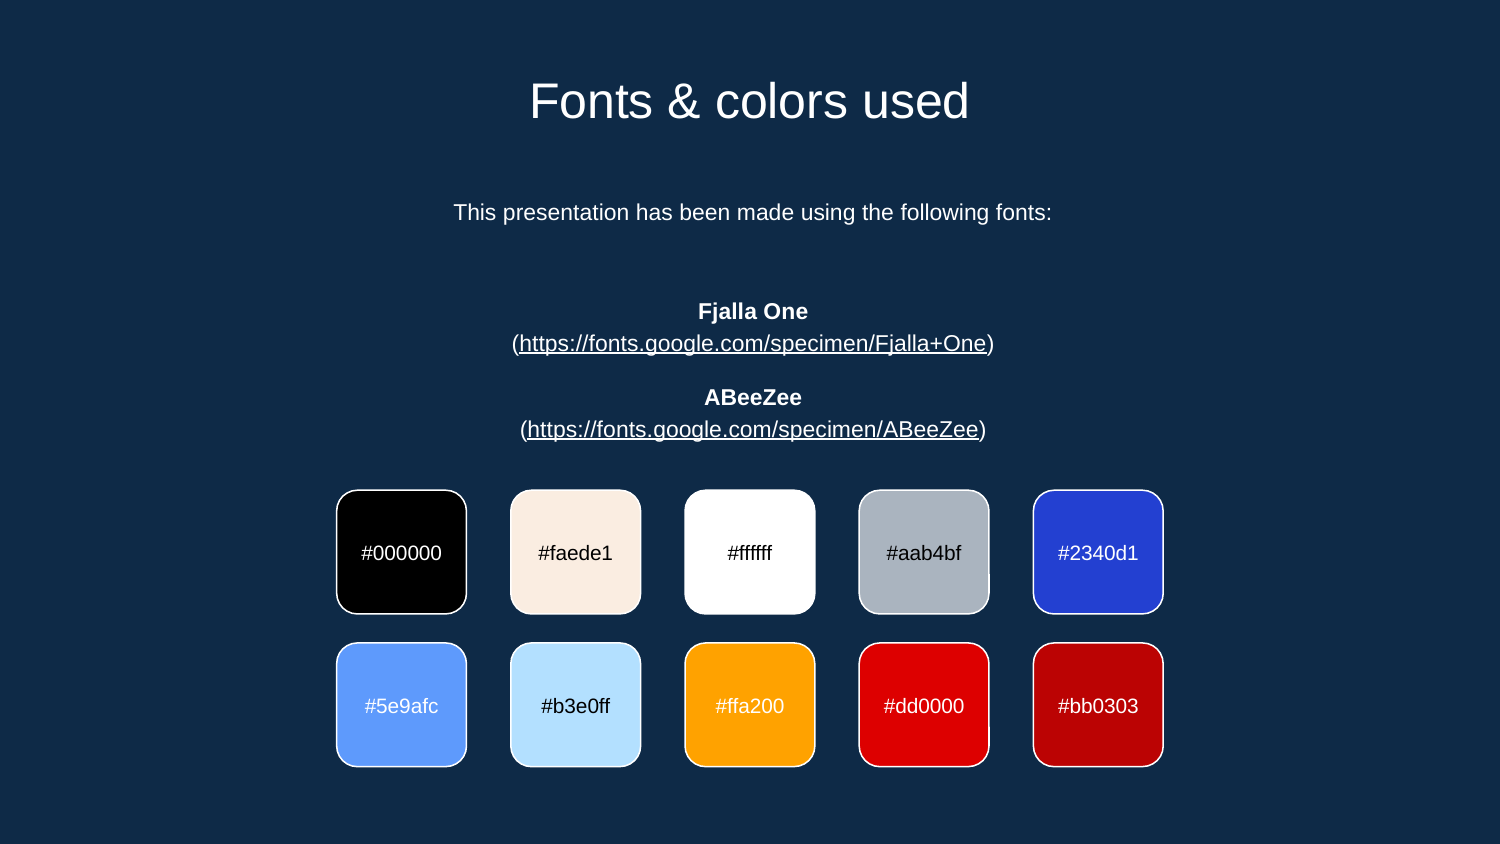

# Fonts & colors used
This presentation has been made using the following fonts:

Fjalla One
(https://fonts.google.com/specimen/Fjalla+One)

ABeeZee
(https://fonts.google.com/specimen/ABeeZee)

#000000
#faede1
#ffffff
#aab4bf
#2340d1

#5e9afc
#b3e0ff
#ffa200
#dd0000
#bb0303